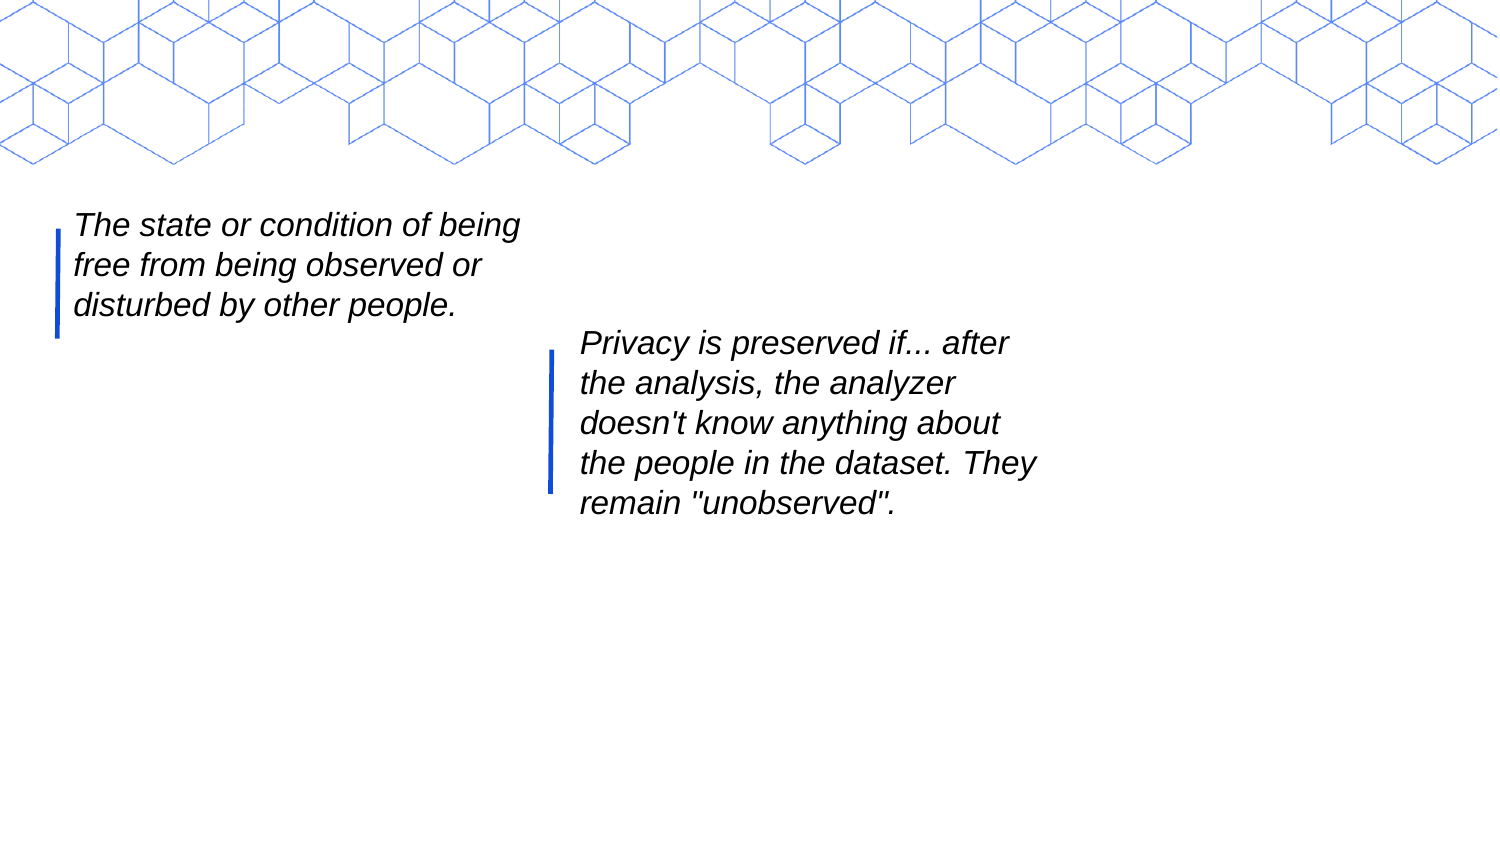

The state or condition of being free from being observed or disturbed by other people.
Privacy is preserved if... after the analysis, the analyzer doesn't know anything about the people in the dataset. They remain "unobserved".